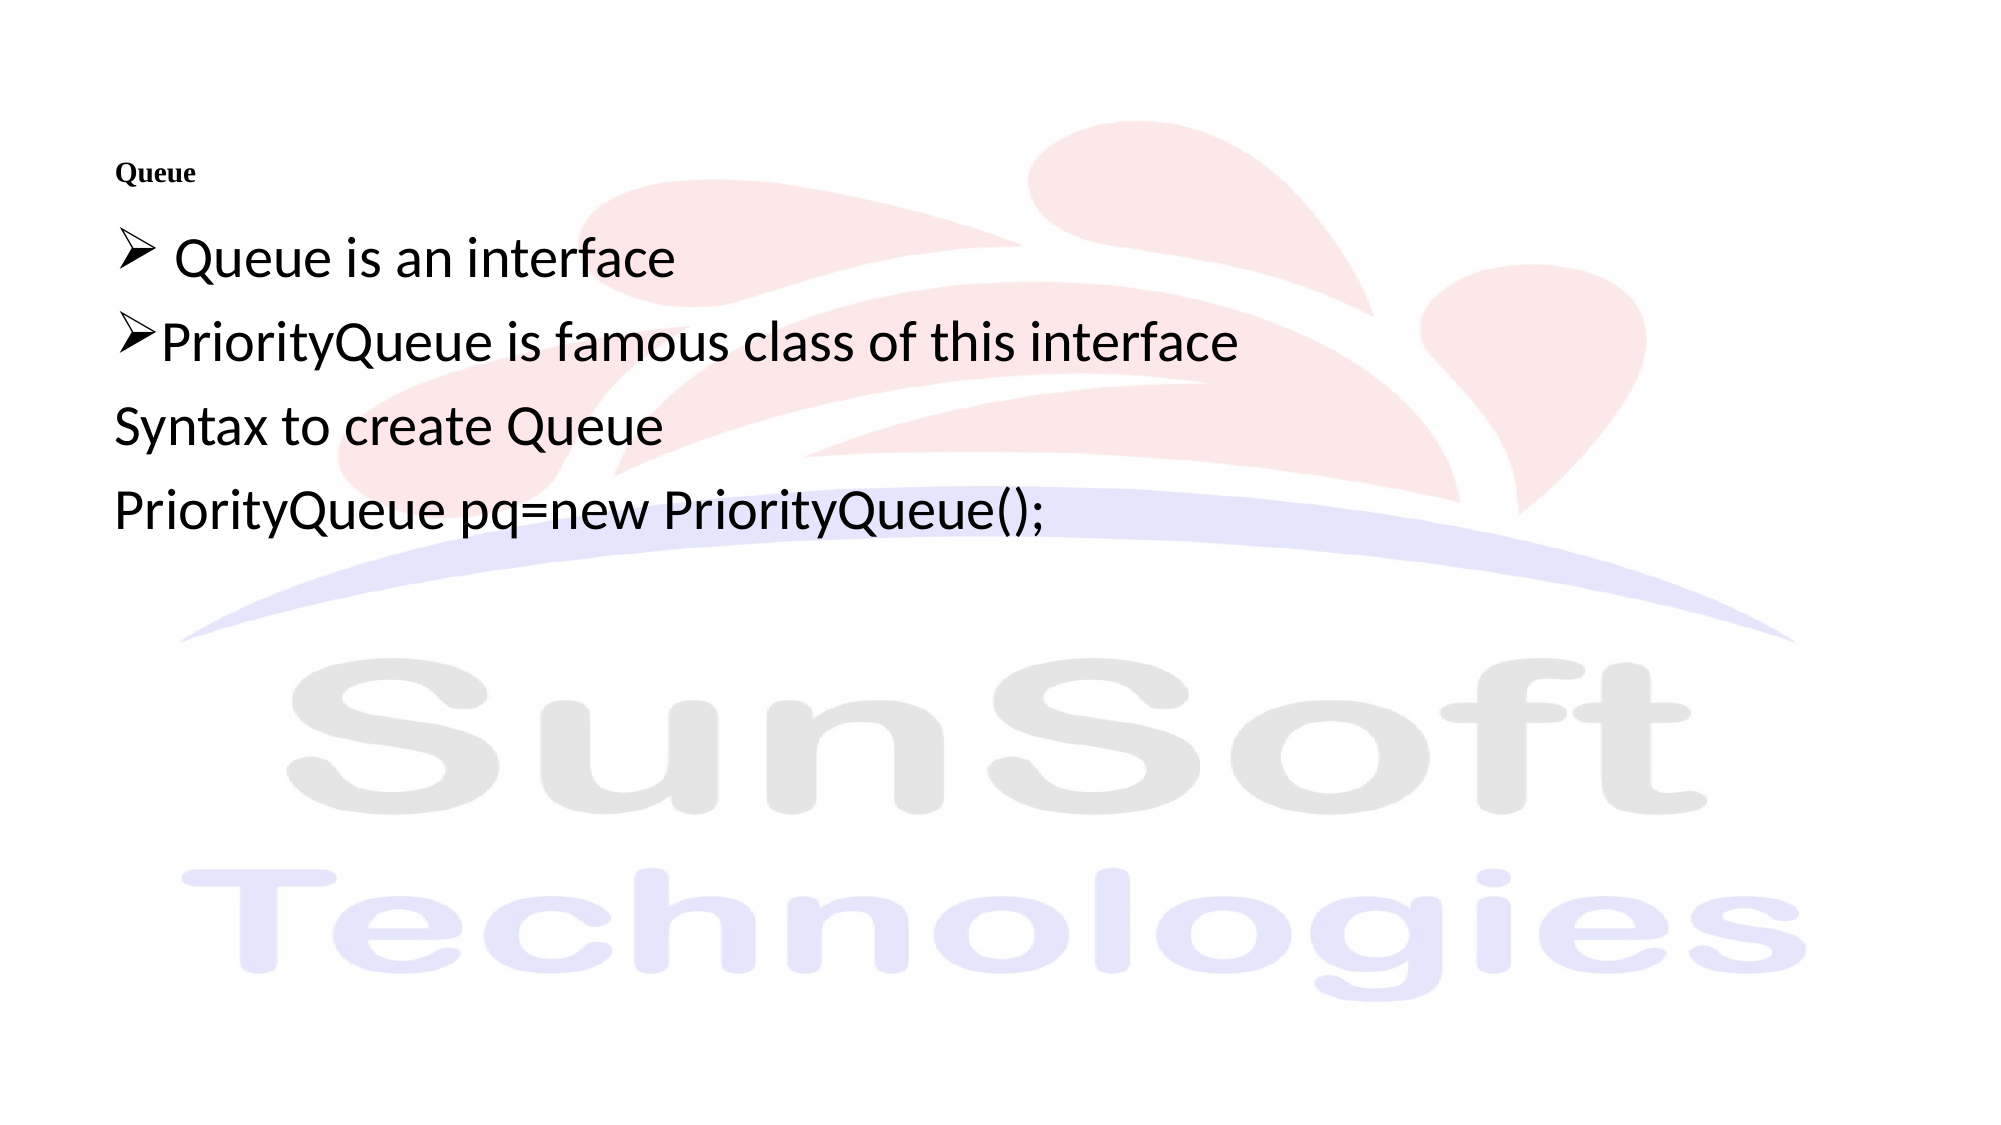

# Queue
 Queue is an interface
PriorityQueue is famous class of this interface
Syntax to create Queue
PriorityQueue pq=new PriorityQueue();